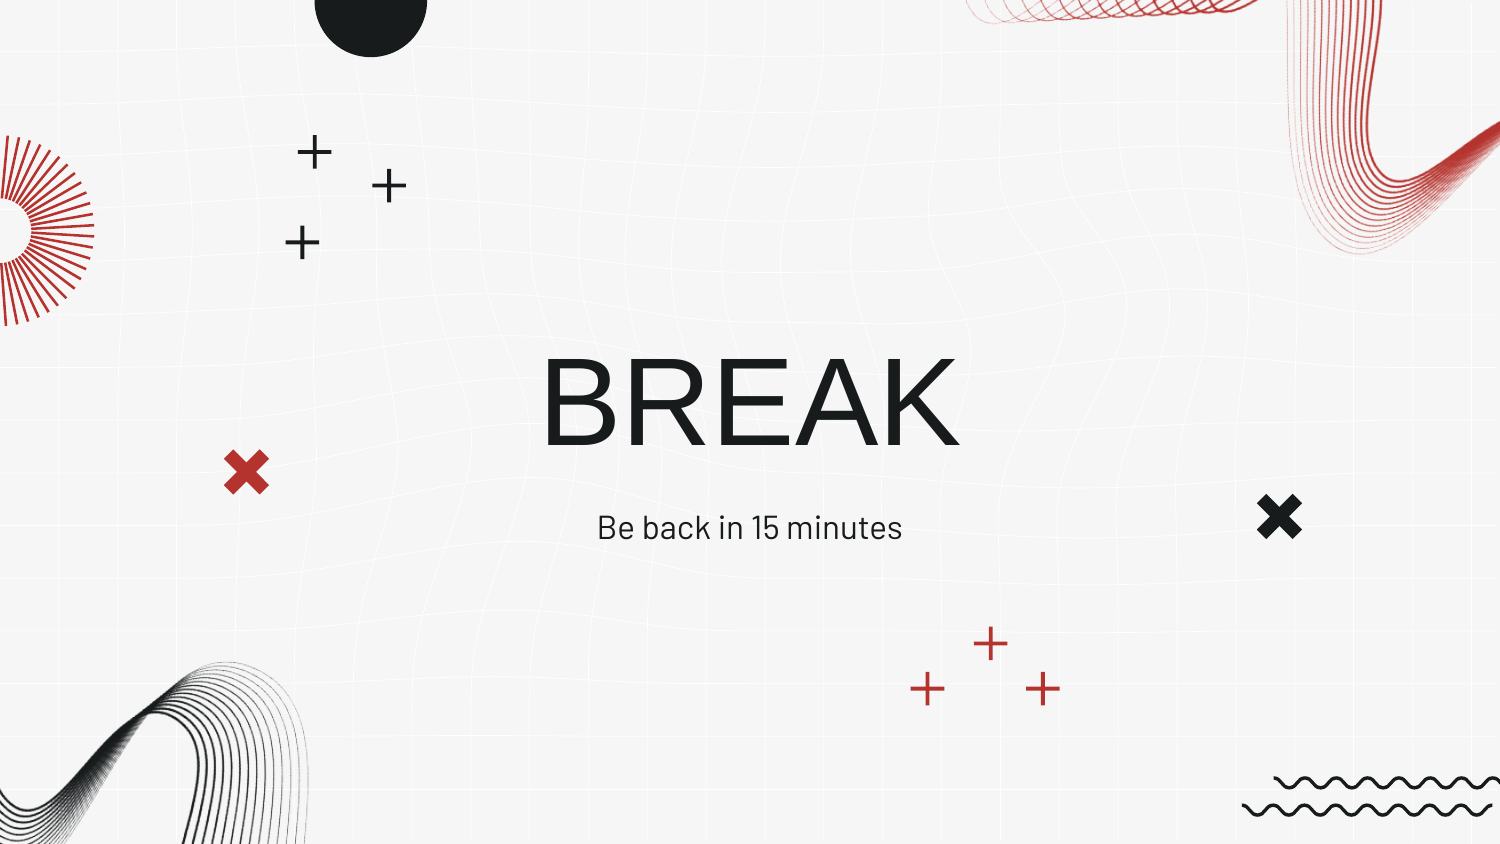

# BREAK

Be back in 15 minutes